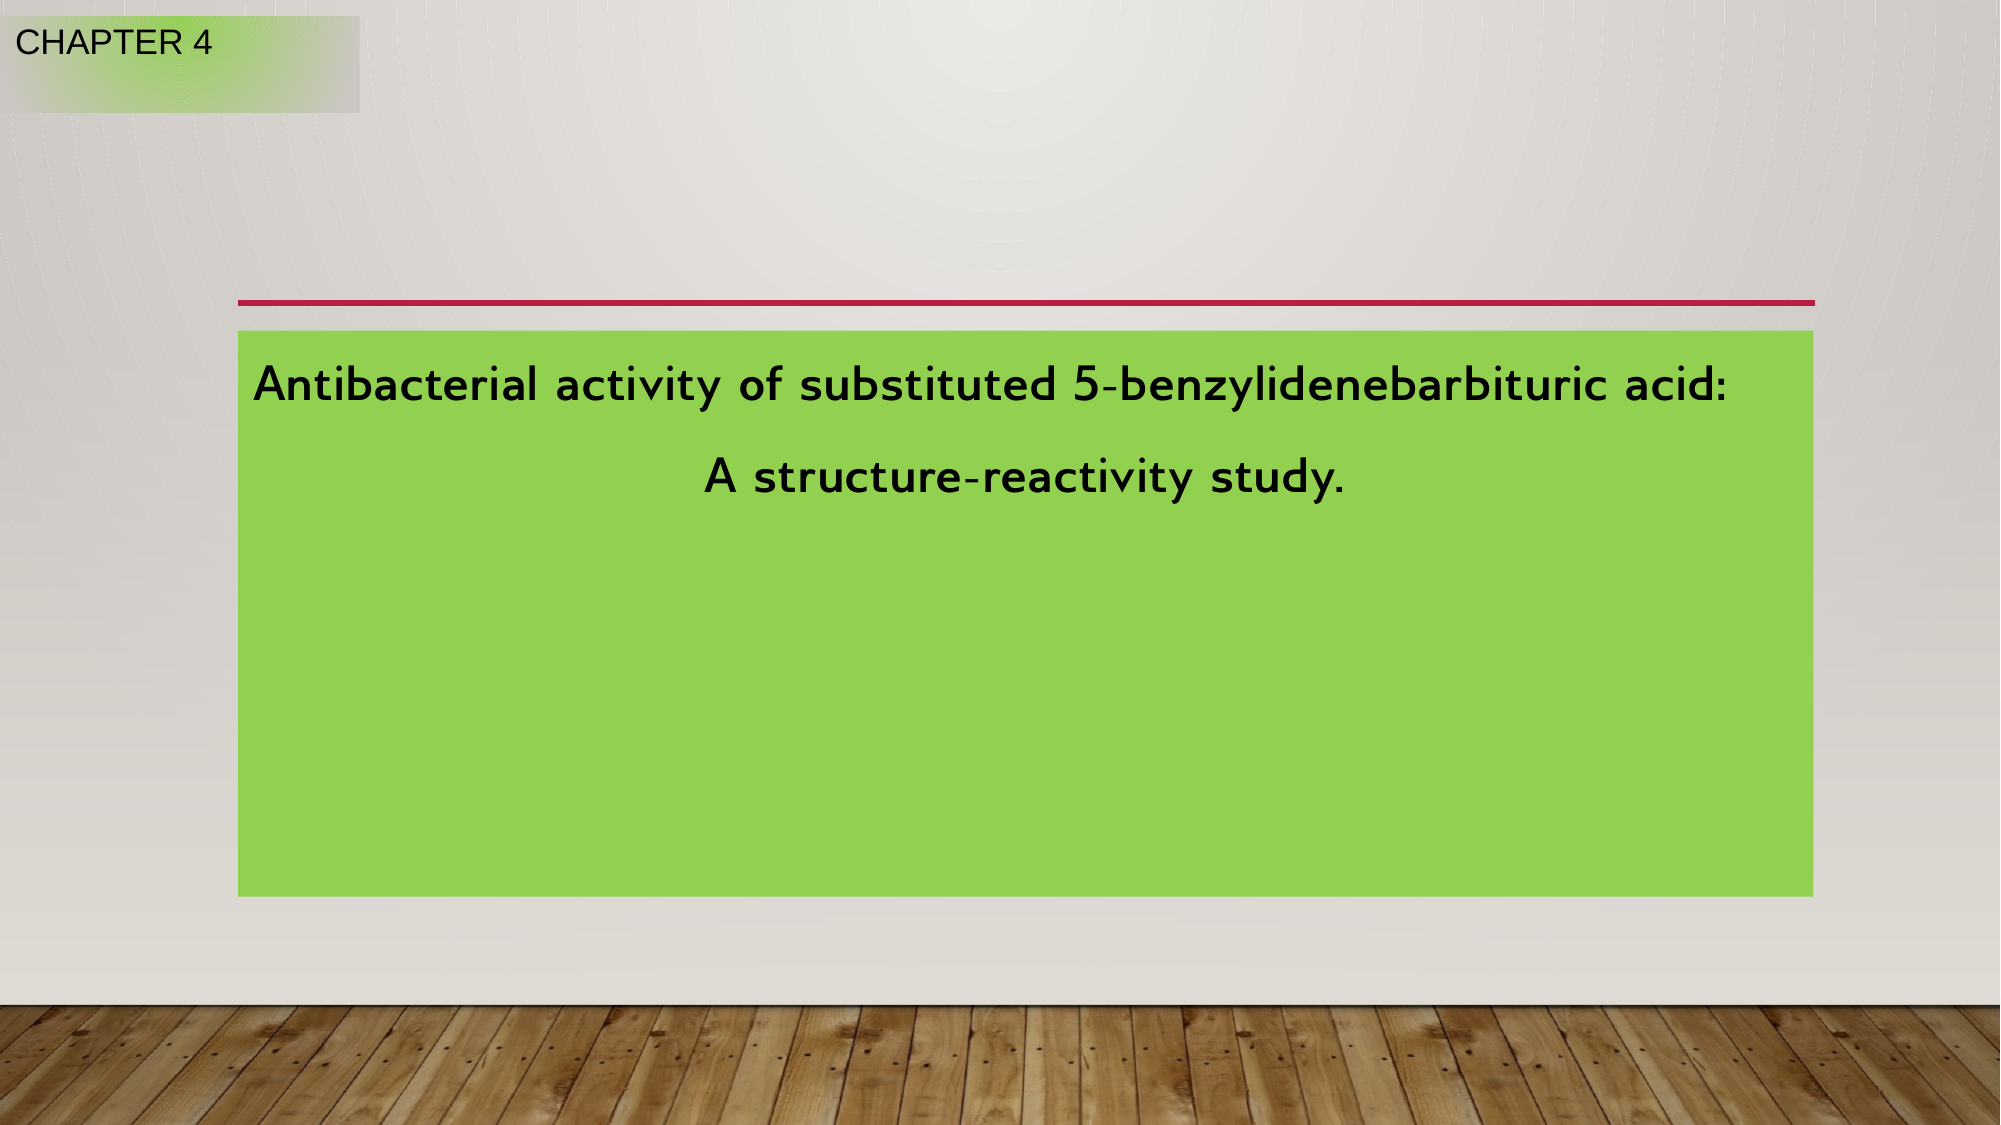

# CHAPTER 4
Antibacterial activity of substituted 5-benzylidenebarbituric acid:
A structure-reactivity study.